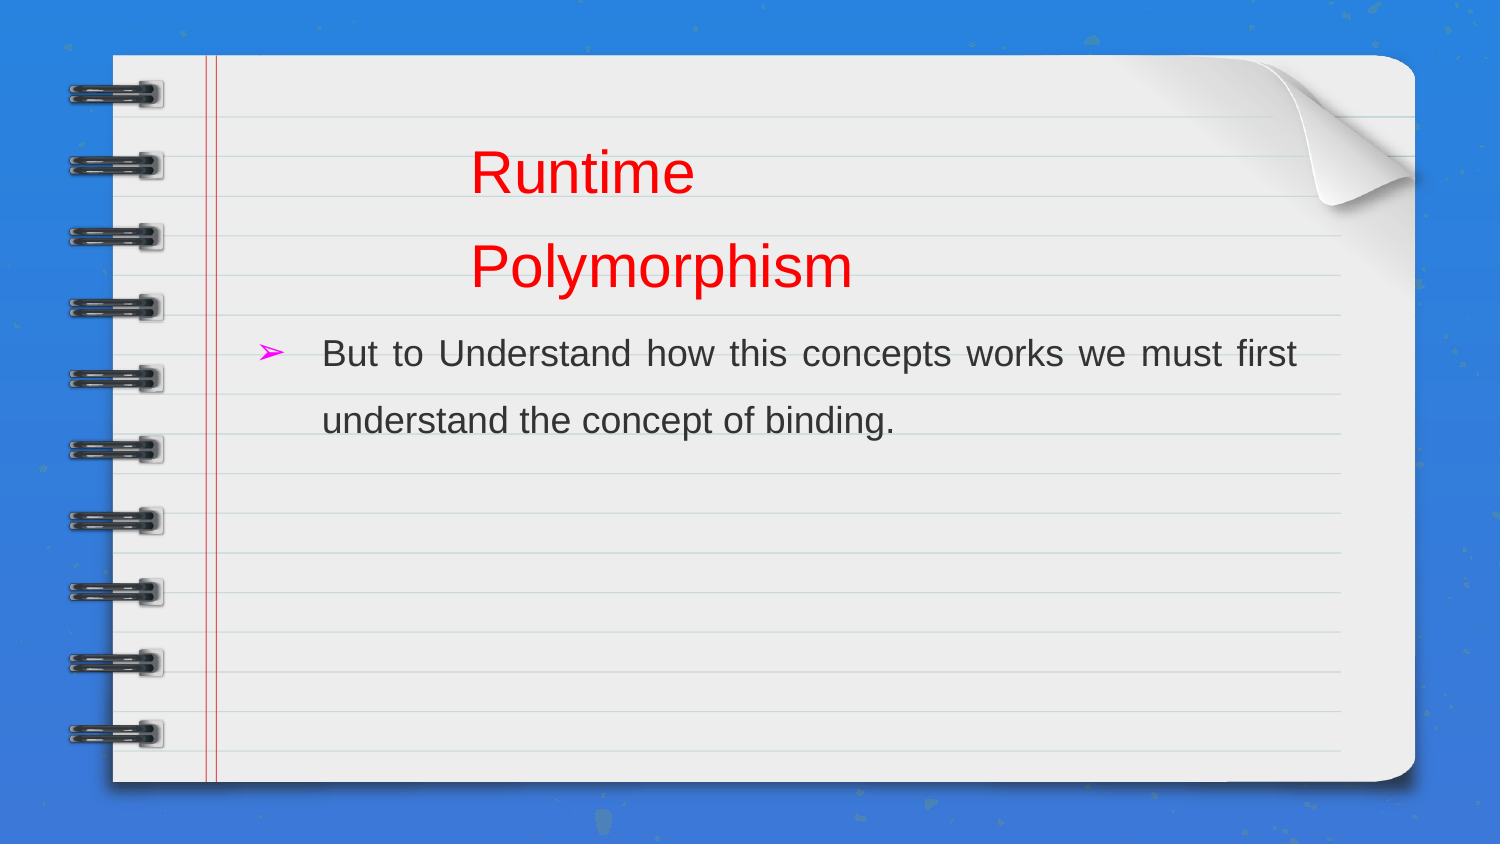

# Runtime Polymorphism

But to Understand how this concepts works we must first understand the concept of binding.